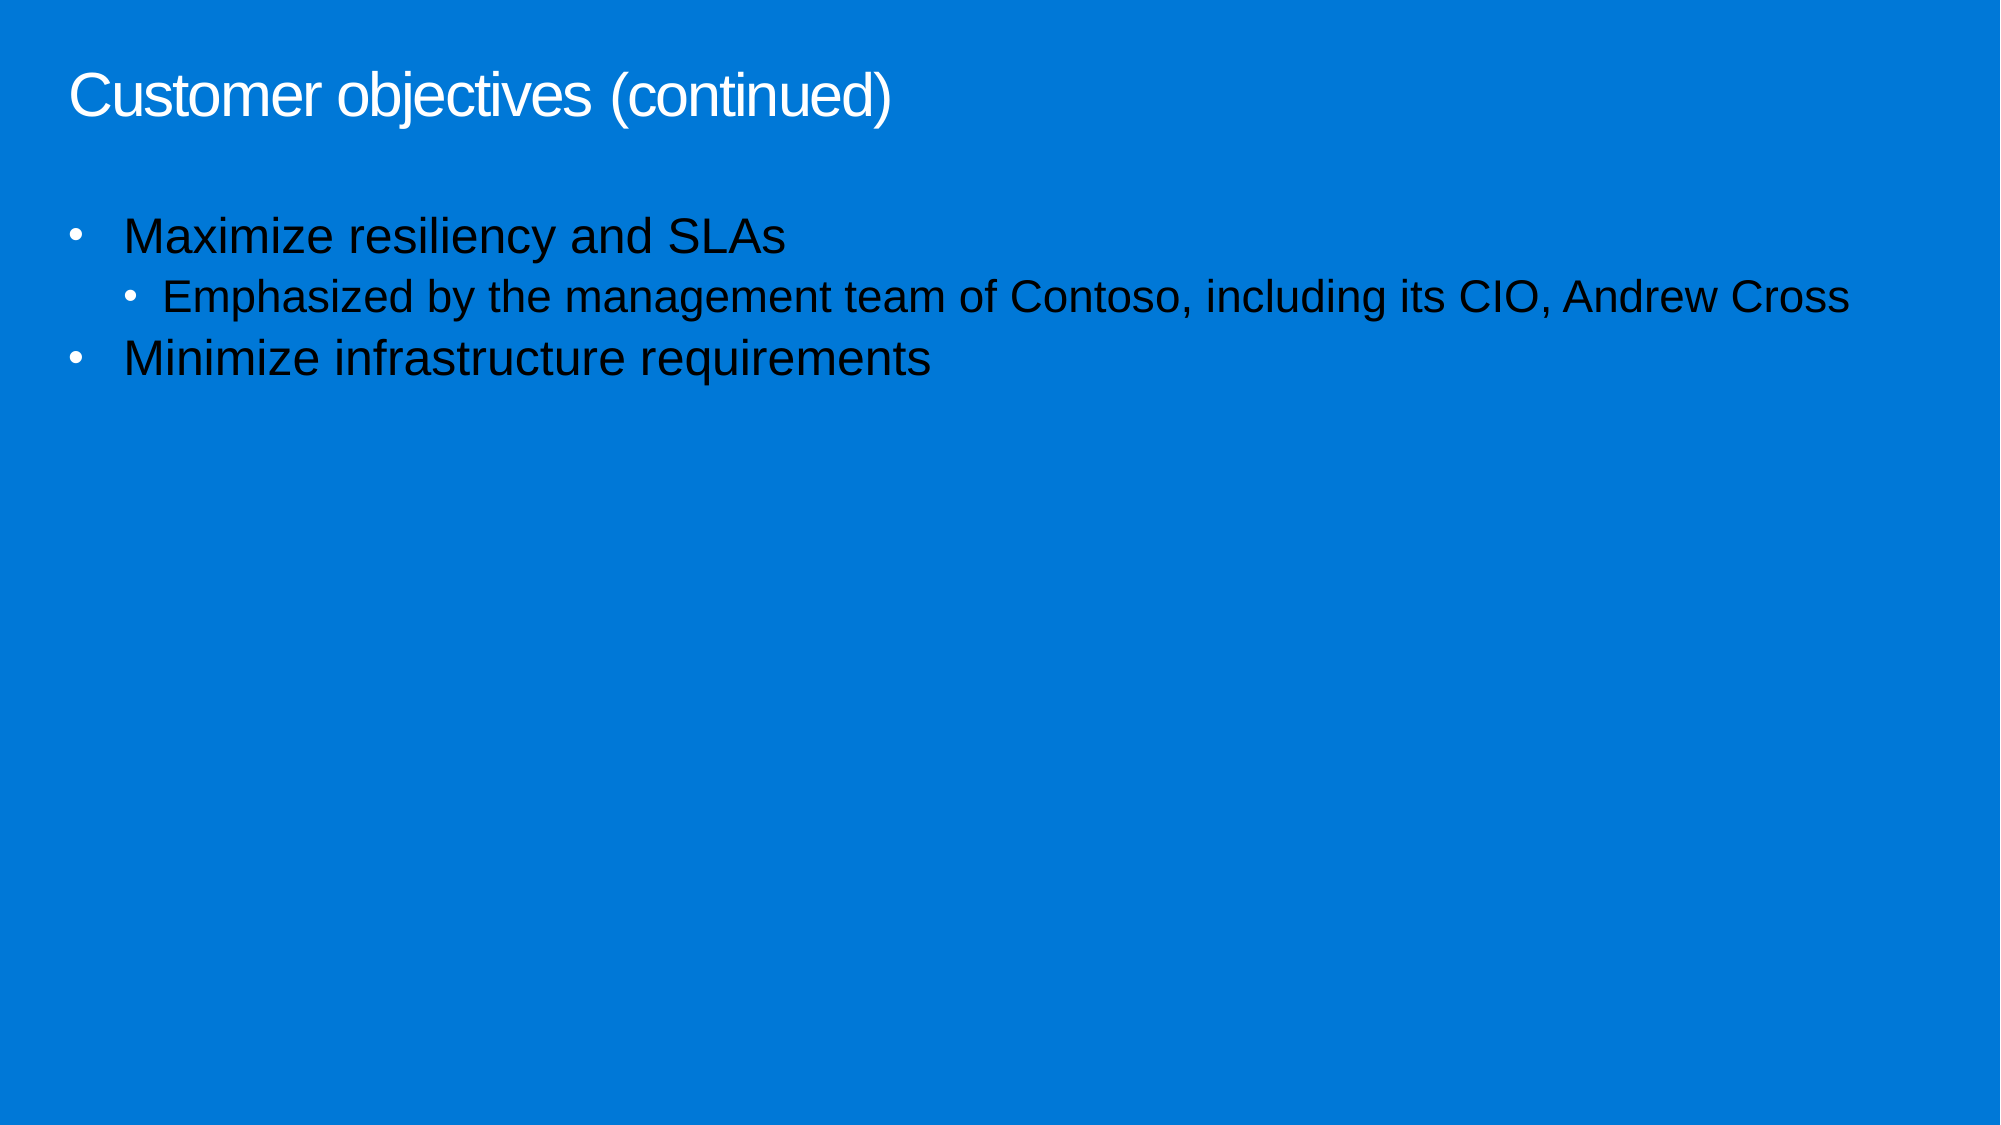

# Customer objectives (continued)
Maximize resiliency and SLAs
Emphasized by the management team of Contoso, including its CIO, Andrew Cross
Minimize infrastructure requirements